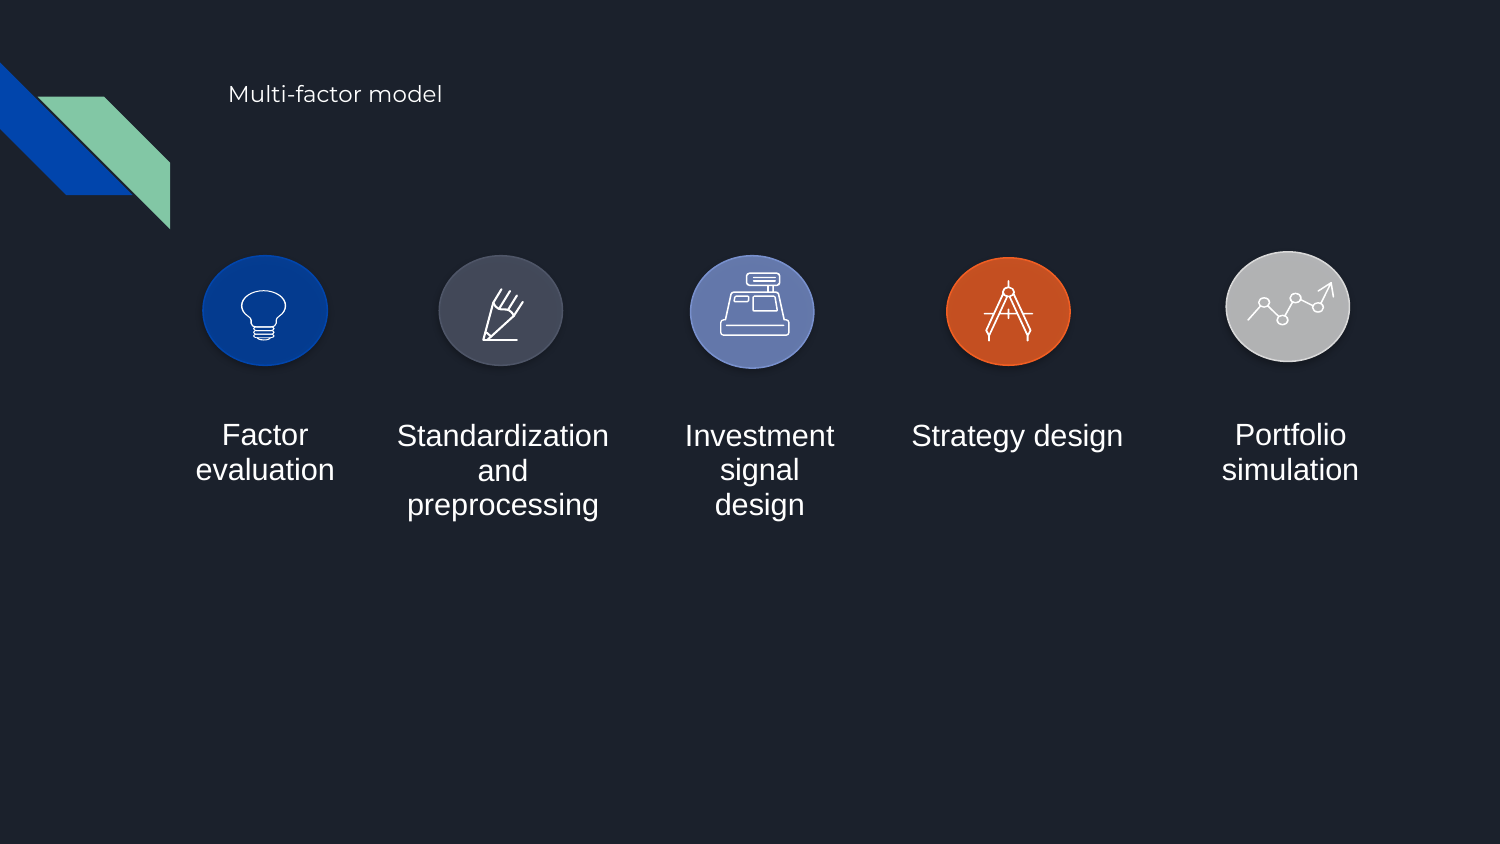

# Multi-factor model

Portfolio simulation
Factor evaluation
Investment signal design
Standardization and preprocessing
Strategy design